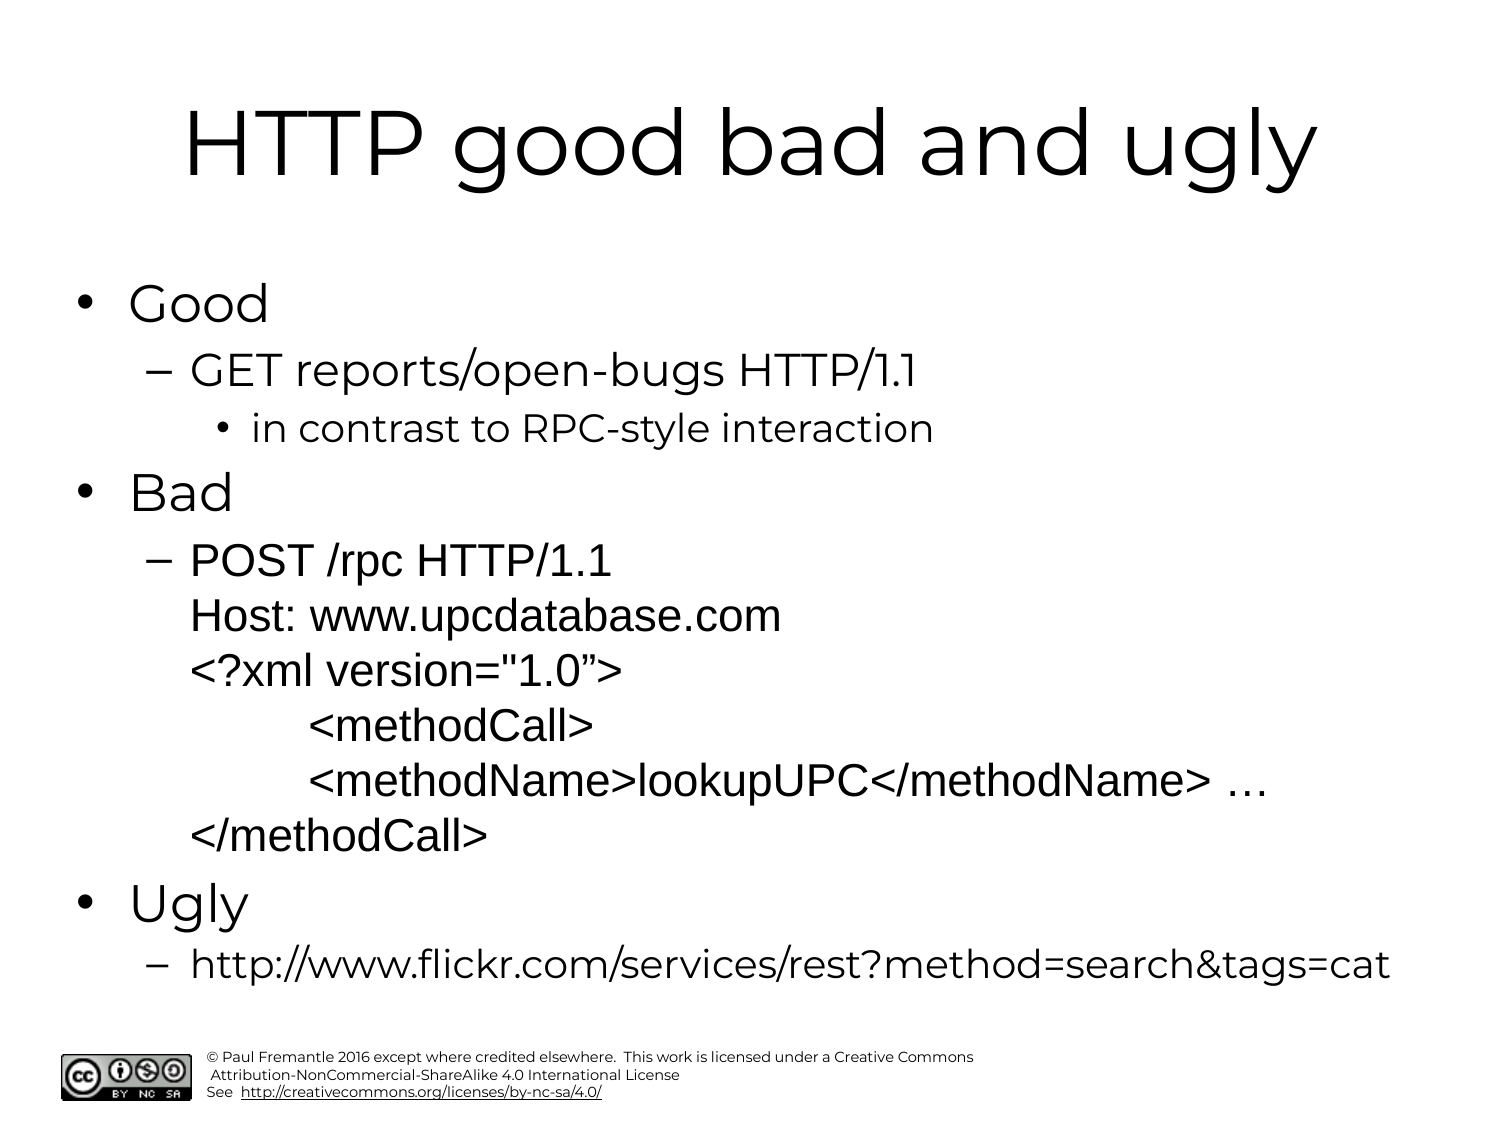

# HTTP good bad and ugly
Good
GET reports/open-bugs HTTP/1.1
in contrast to RPC-style interaction
Bad
POST /rpc HTTP/1.1
Host: www.upcdatabase.com
<?xml version="1.0”>
	<methodCall>
	<methodName>lookupUPC</methodName> …
</methodCall>
Ugly
http://www.flickr.com/services/rest?method=search&tags=cat